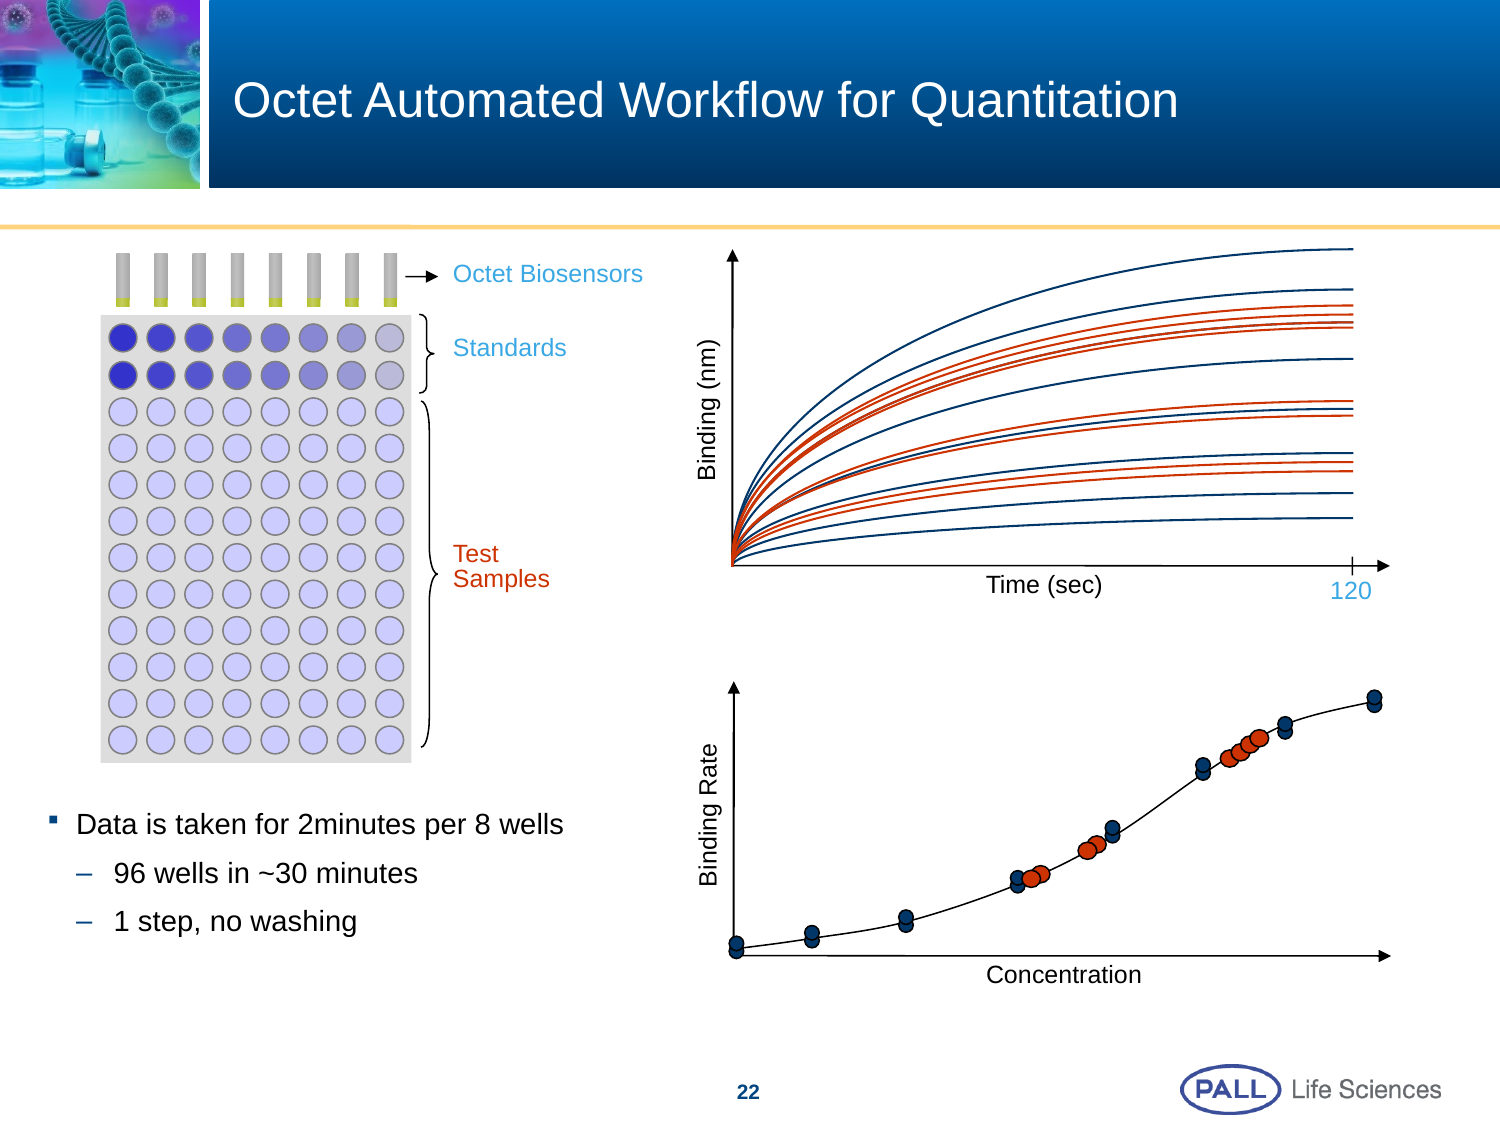

# Octet Automated Workflow for Quantitation

Octet Biosensors

Standards

Binding (nm)

Test
Samples

Time (sec)
120

Binding Rate
Data is taken for 2minutes per 8 wells
96 wells in ~30 minutes
1 step, no washing

Concentration